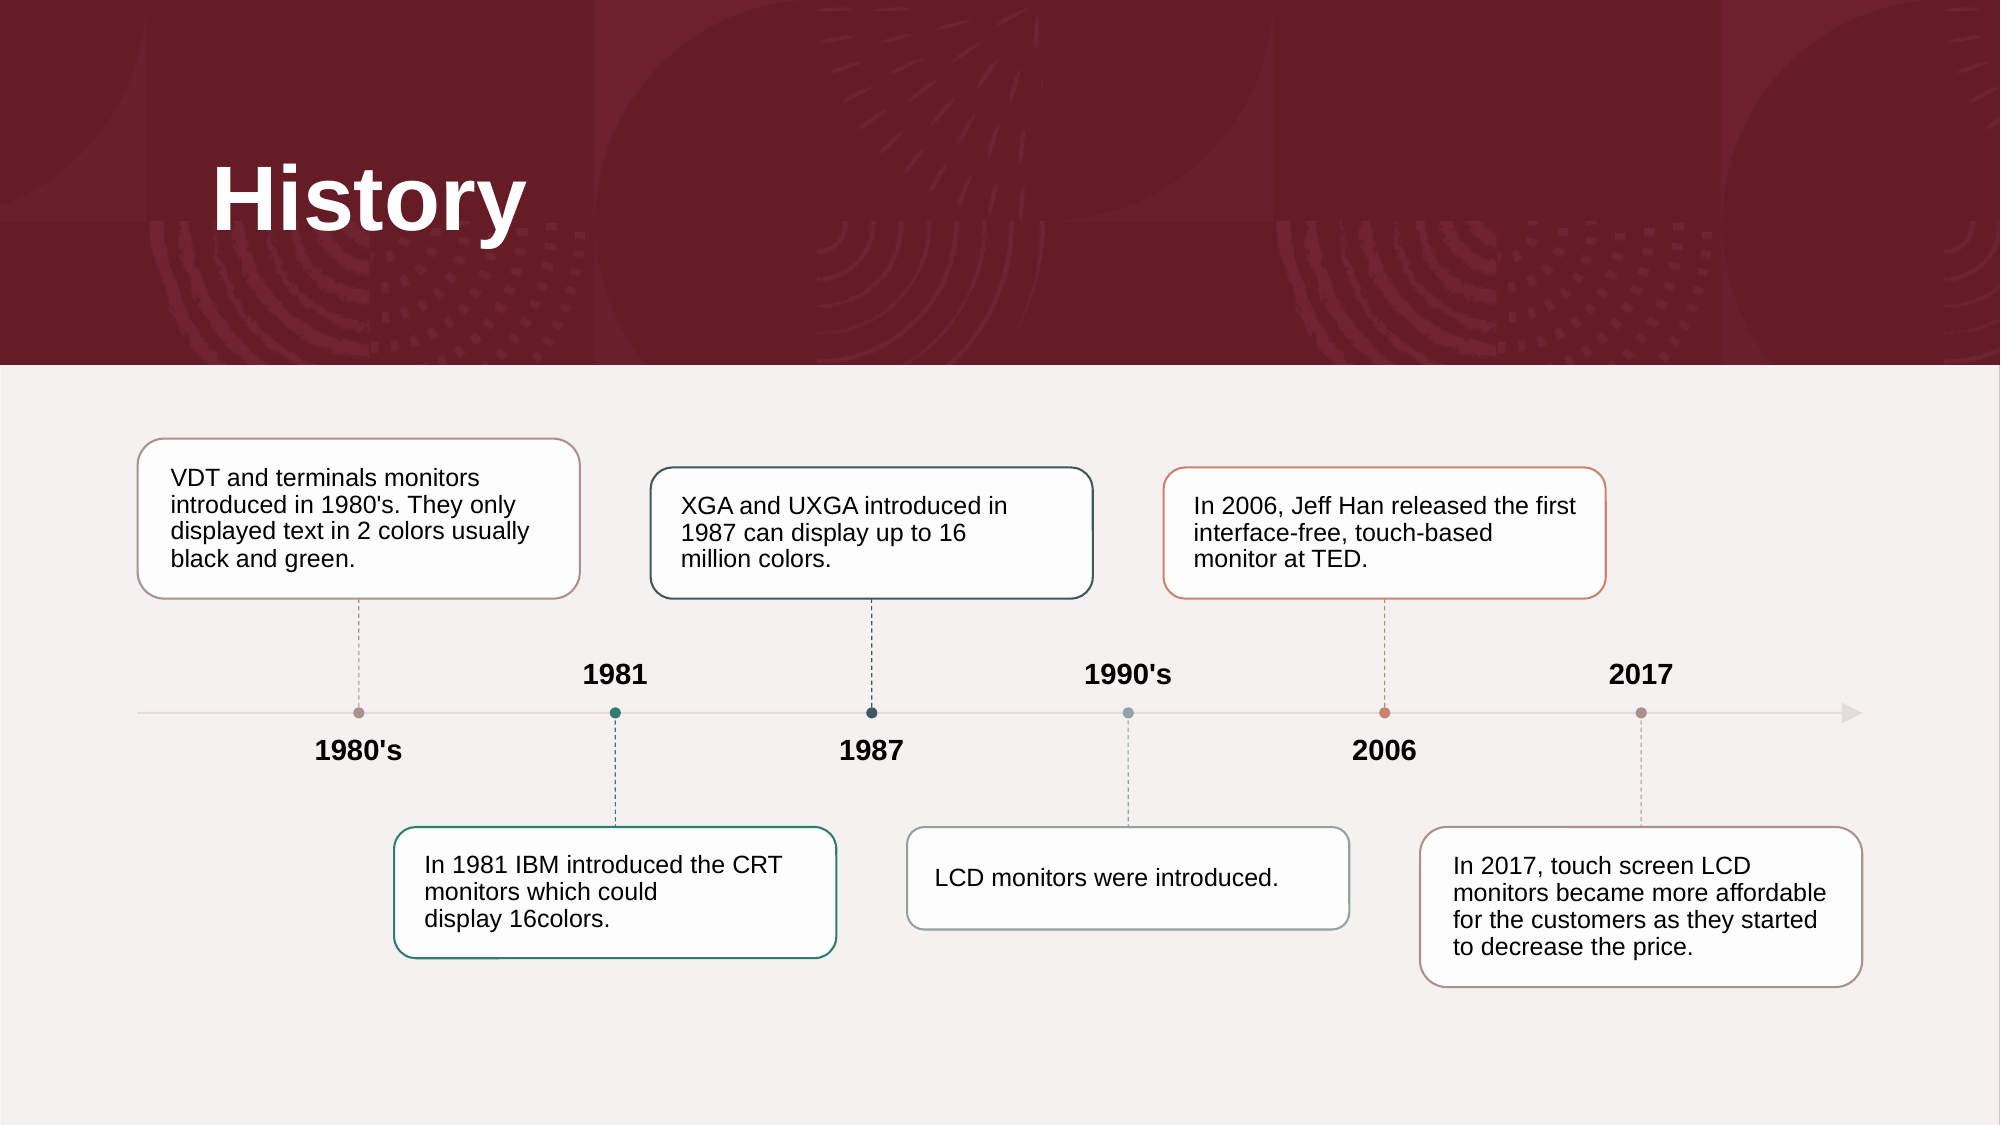

# History
1980's
VDT and terminals monitors introduced in 1980's. They only displayed text in 2 colors usually black and green.
1981
In 1981 IBM introduced the CRT monitors which could display 16colors.
1987
XGA and UXGA introduced in 1987 can display up to 16 million colors.
1990's
LCD monitors were introduced.
2006
In 2006, Jeff Han released the first interface-free, touch-based monitor at TED.
2017
In 2017, touch screen LCD monitors became more affordable for the customers as they started to decrease the price.